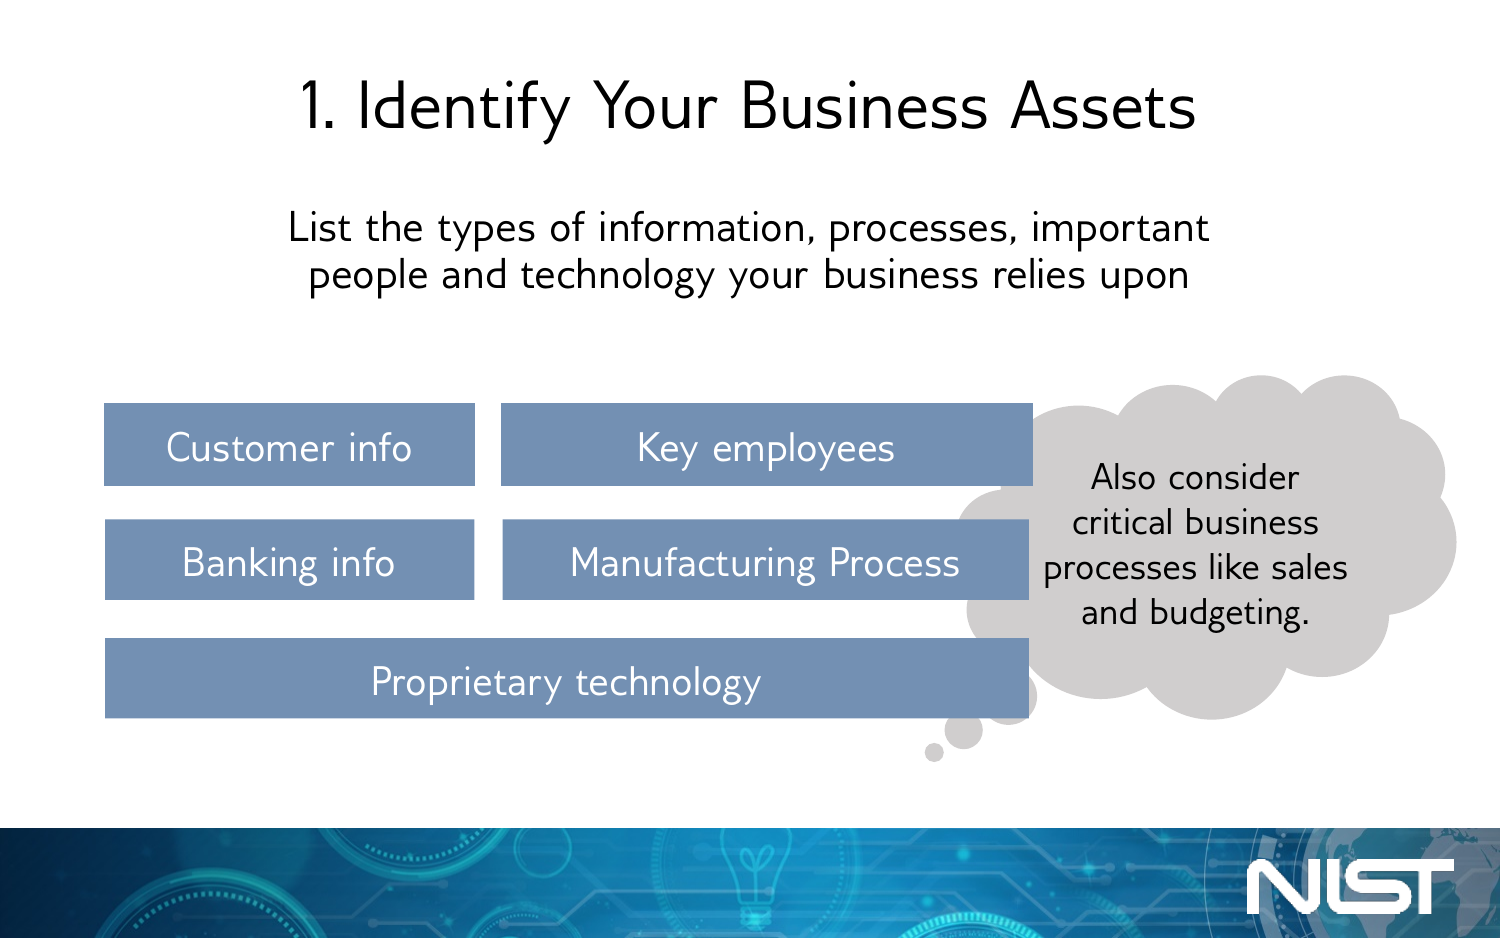

# 1. Identify Your Business Assets
List the types of information, processes, important people and technology your business relies upon
Also consider critical business processes like sales and budgeting.
Customer info
Key employees
Banking info
Manufacturing Process
Proprietary technology